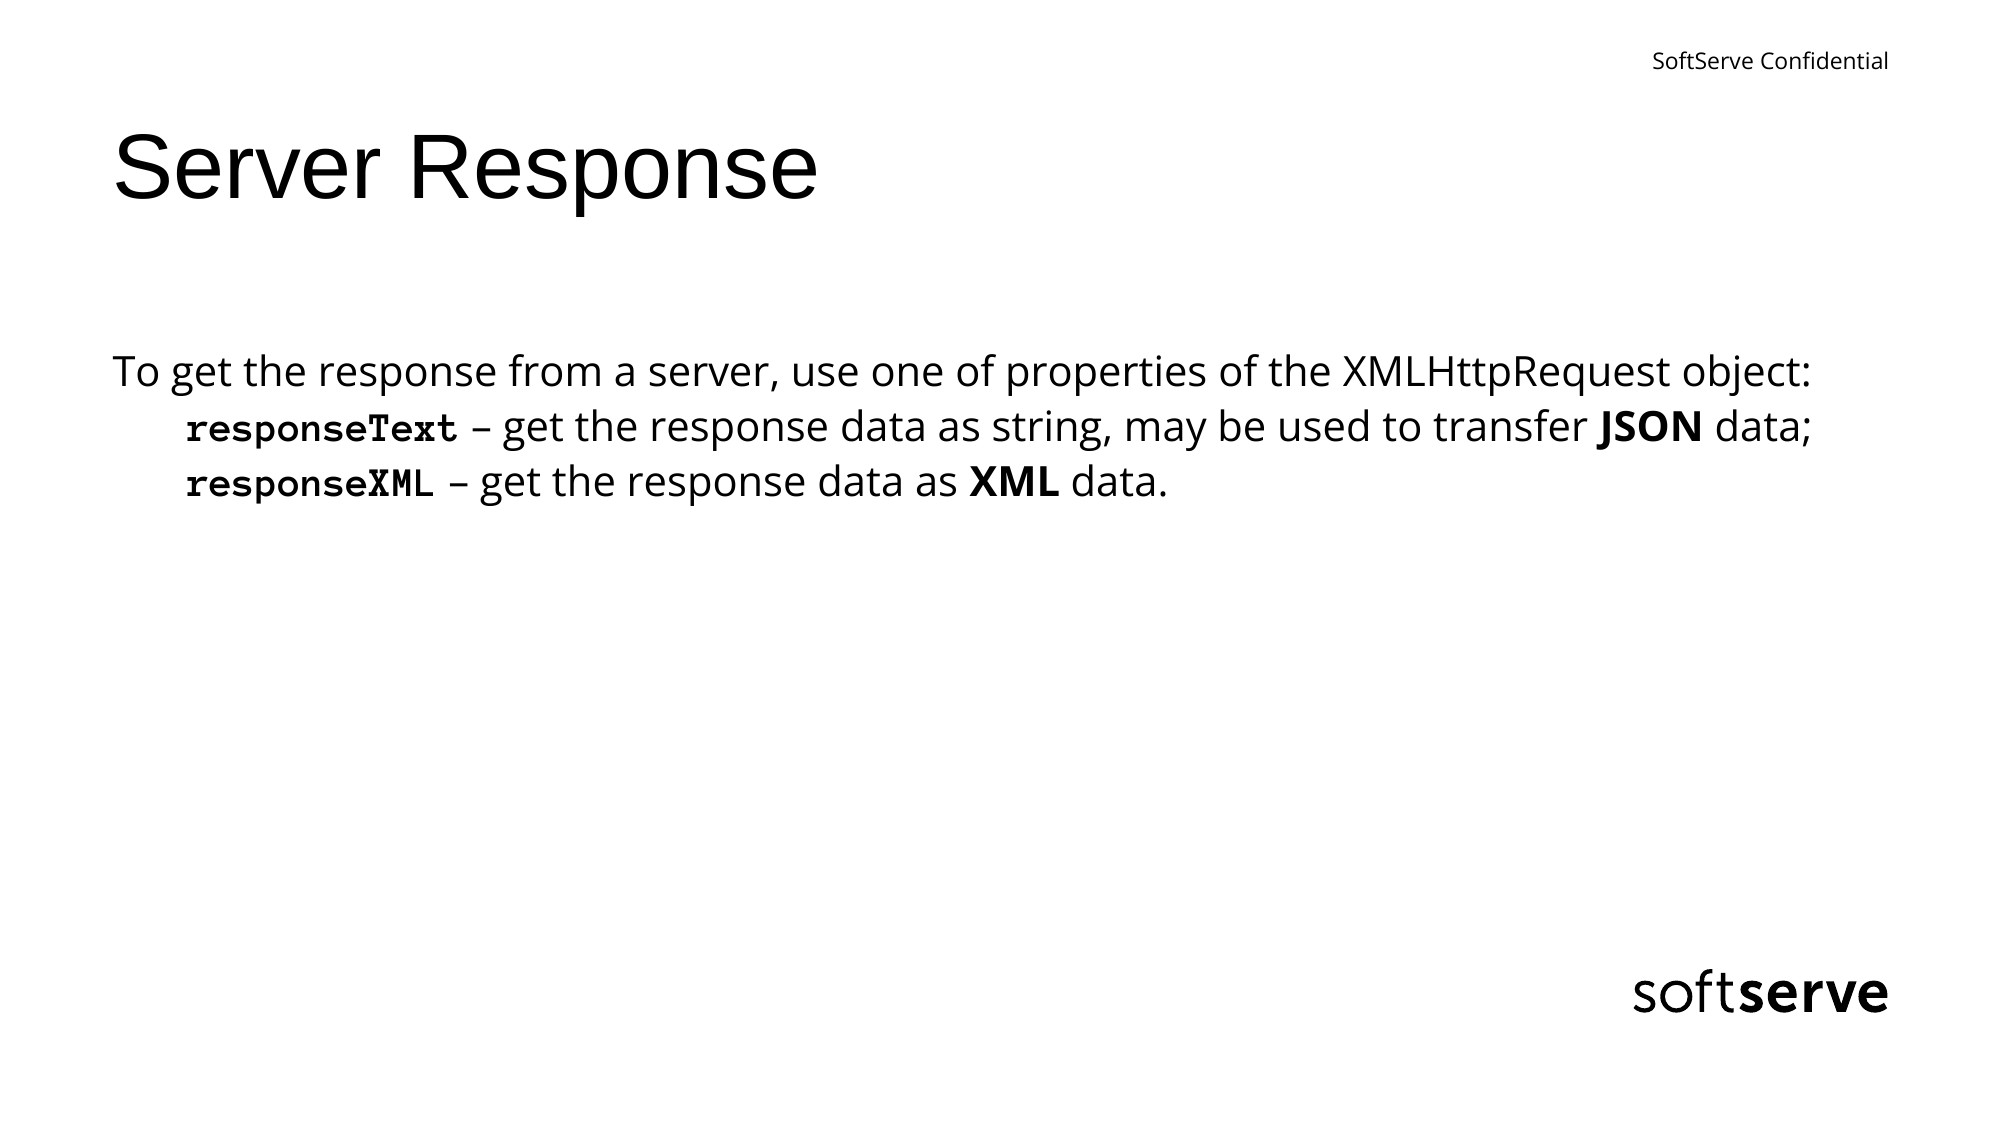

# Server Response
To get the response from a server, use one of properties of the XMLHttpRequest object:
responseText – get the response data as string, may be used to transfer JSON data;
responseXML – get the response data as XML data.